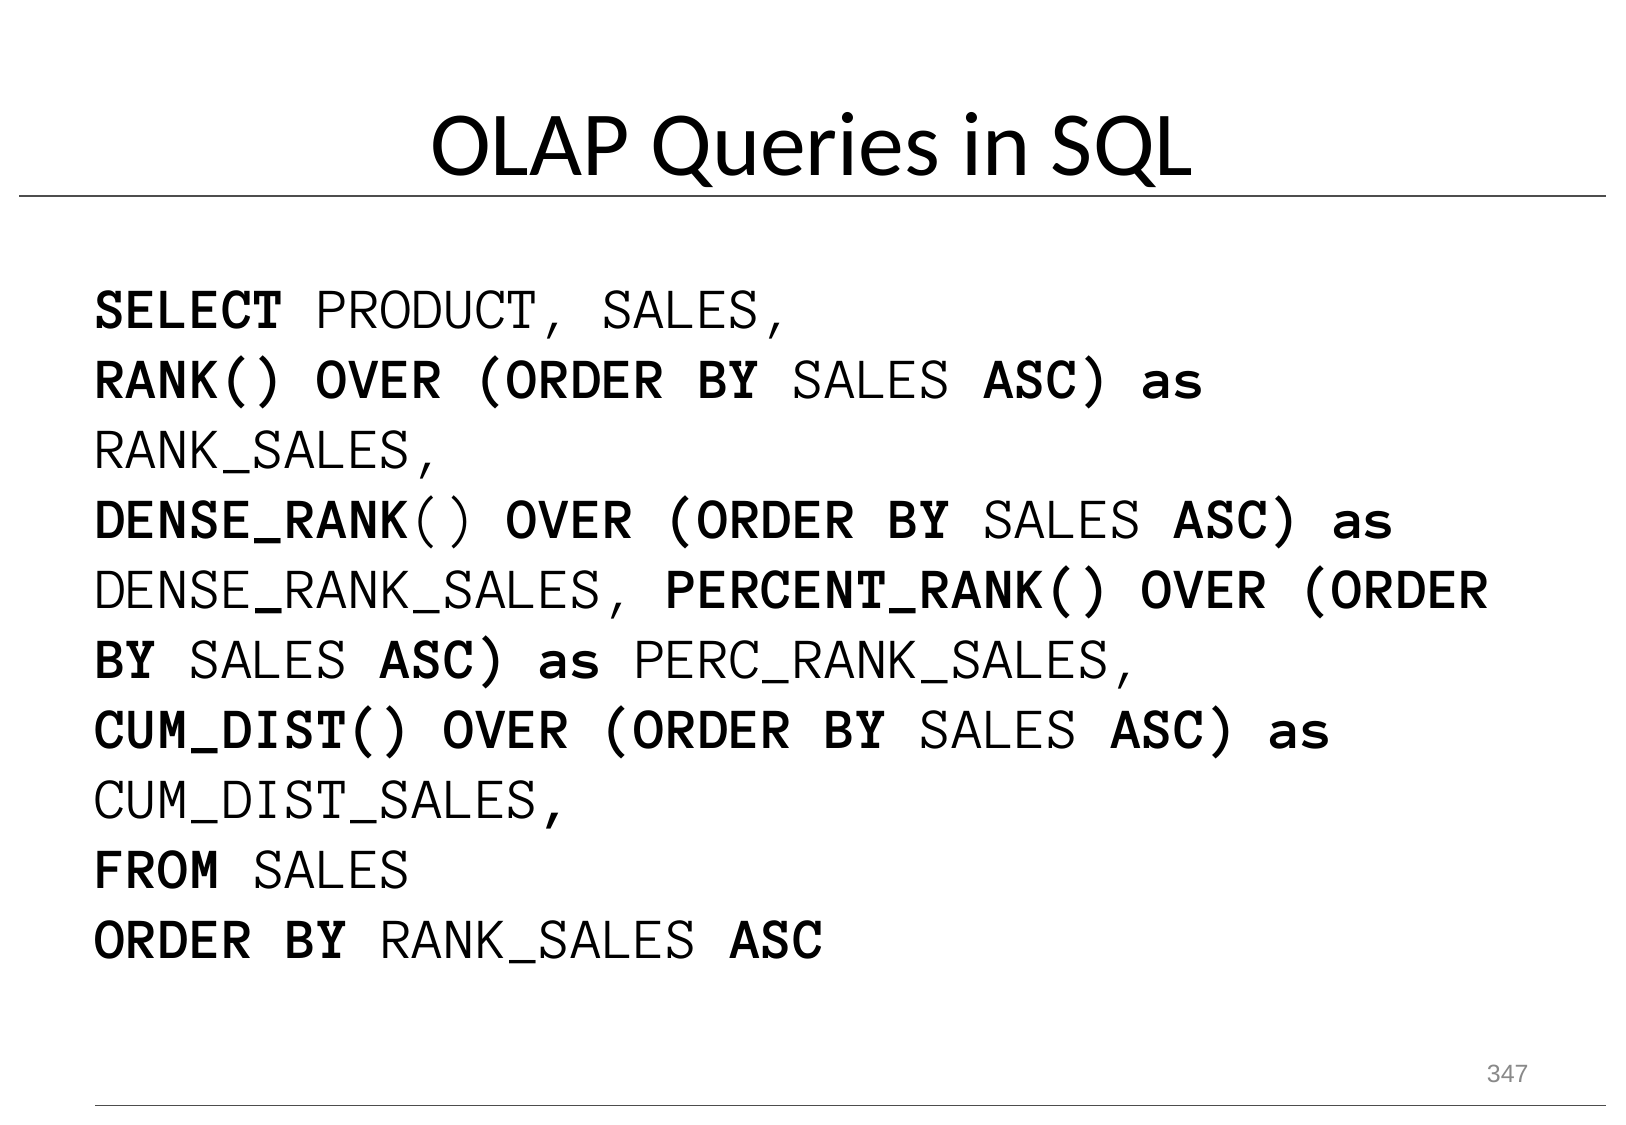

# OLAP Queries in SQL
SELECT PRODUCT, SALES,
RANK() OVER (ORDER BY SALES ASC) as RANK_SALES,
DENSE_RANK() OVER (ORDER BY SALES ASC) as DENSE_RANK_SALES, PERCENT_RANK() OVER (ORDER BY SALES ASC) as PERC_RANK_SALES,
CUM_DIST() OVER (ORDER BY SALES ASC) as CUM_DIST_SALES,
FROM SALES
ORDER BY RANK_SALES ASC

347